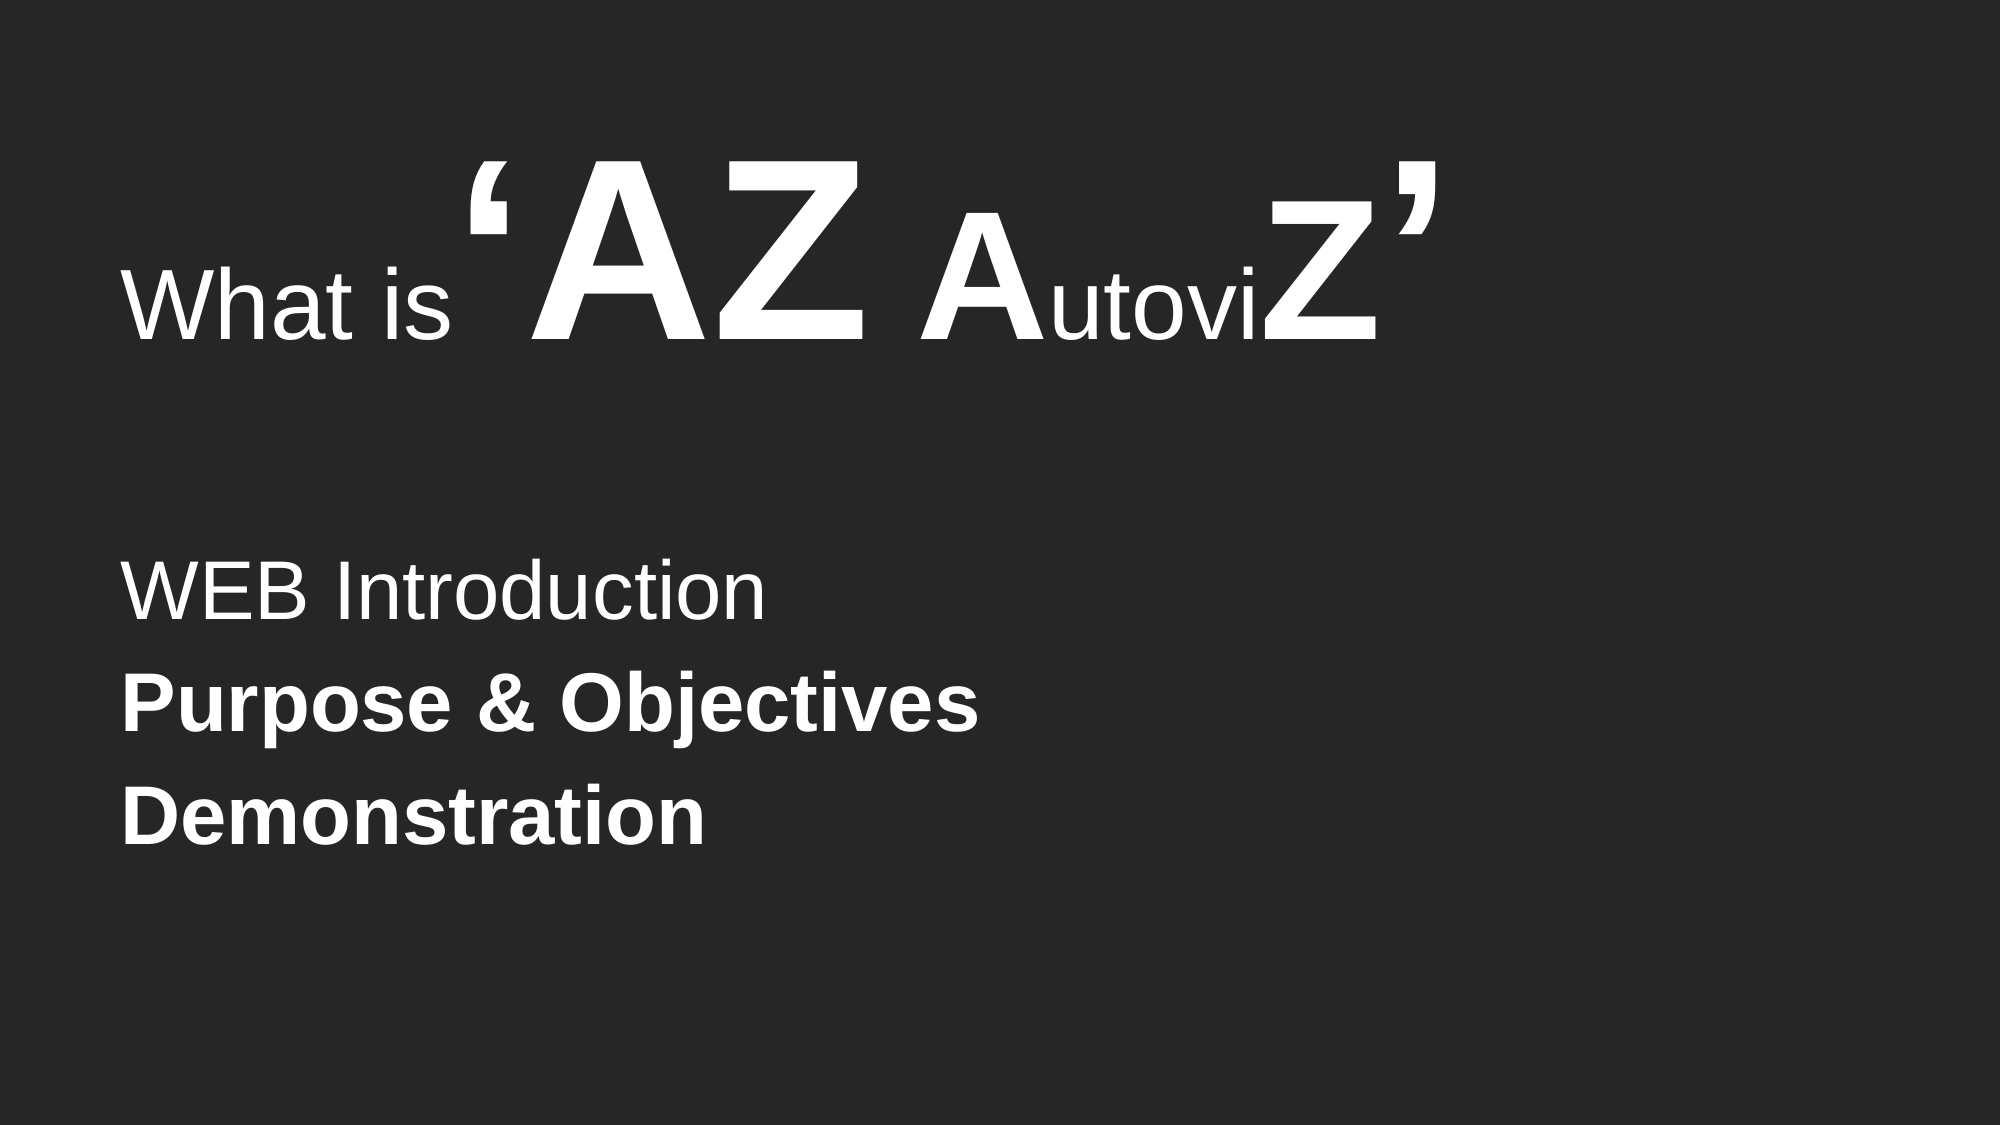

What is‘AZ AutoviZ’

WEB Introduction
Purpose & Objectives
Demonstration